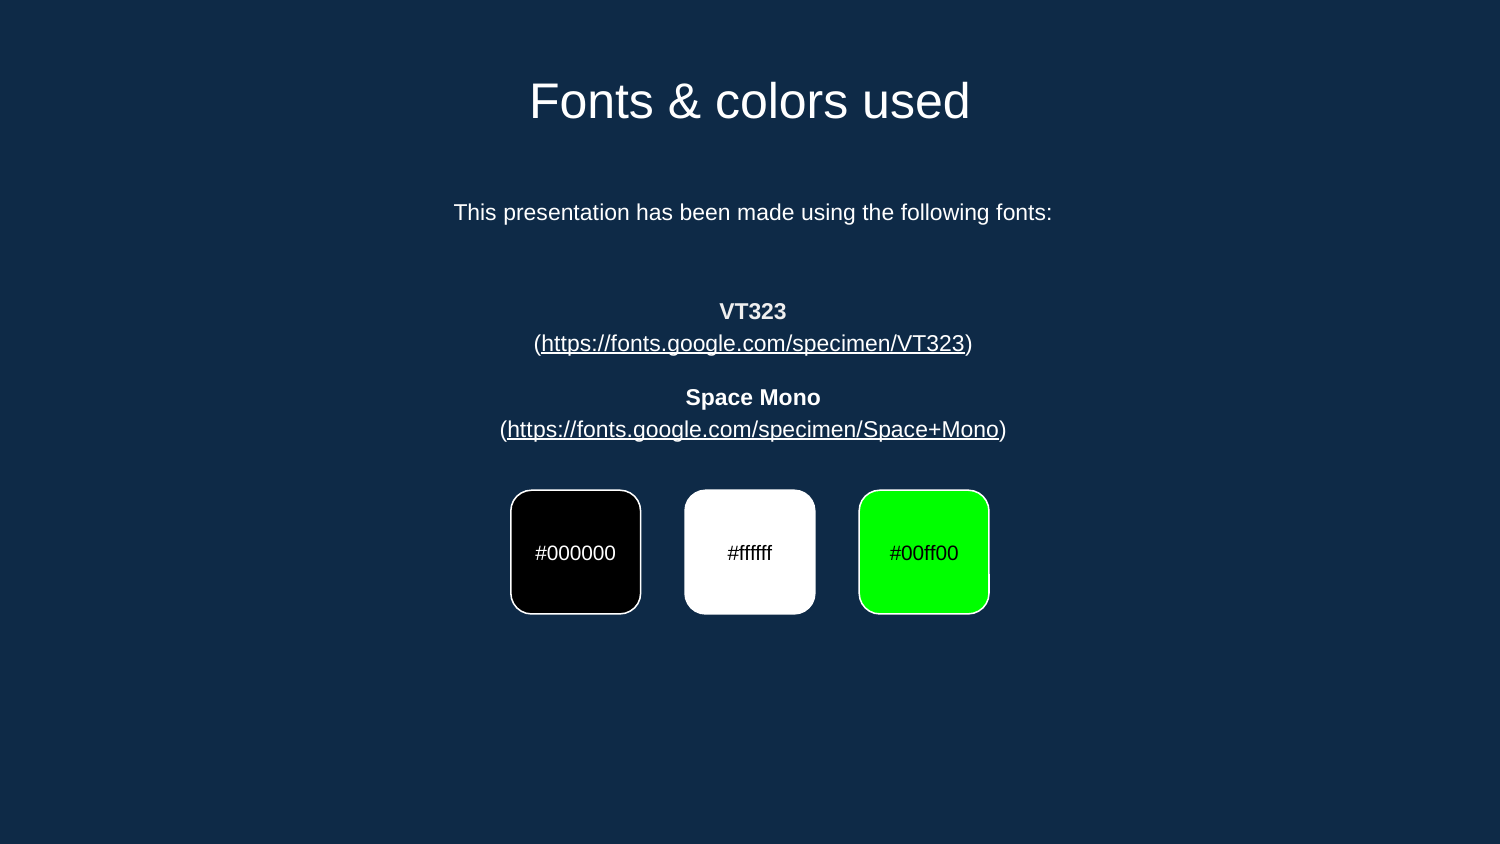

# Fonts & colors used
This presentation has been made using the following fonts:

VT323
(https://fonts.google.com/specimen/VT323)

Space Mono
(https://fonts.google.com/specimen/Space+Mono)

#000000
#ffffff
#00ff00